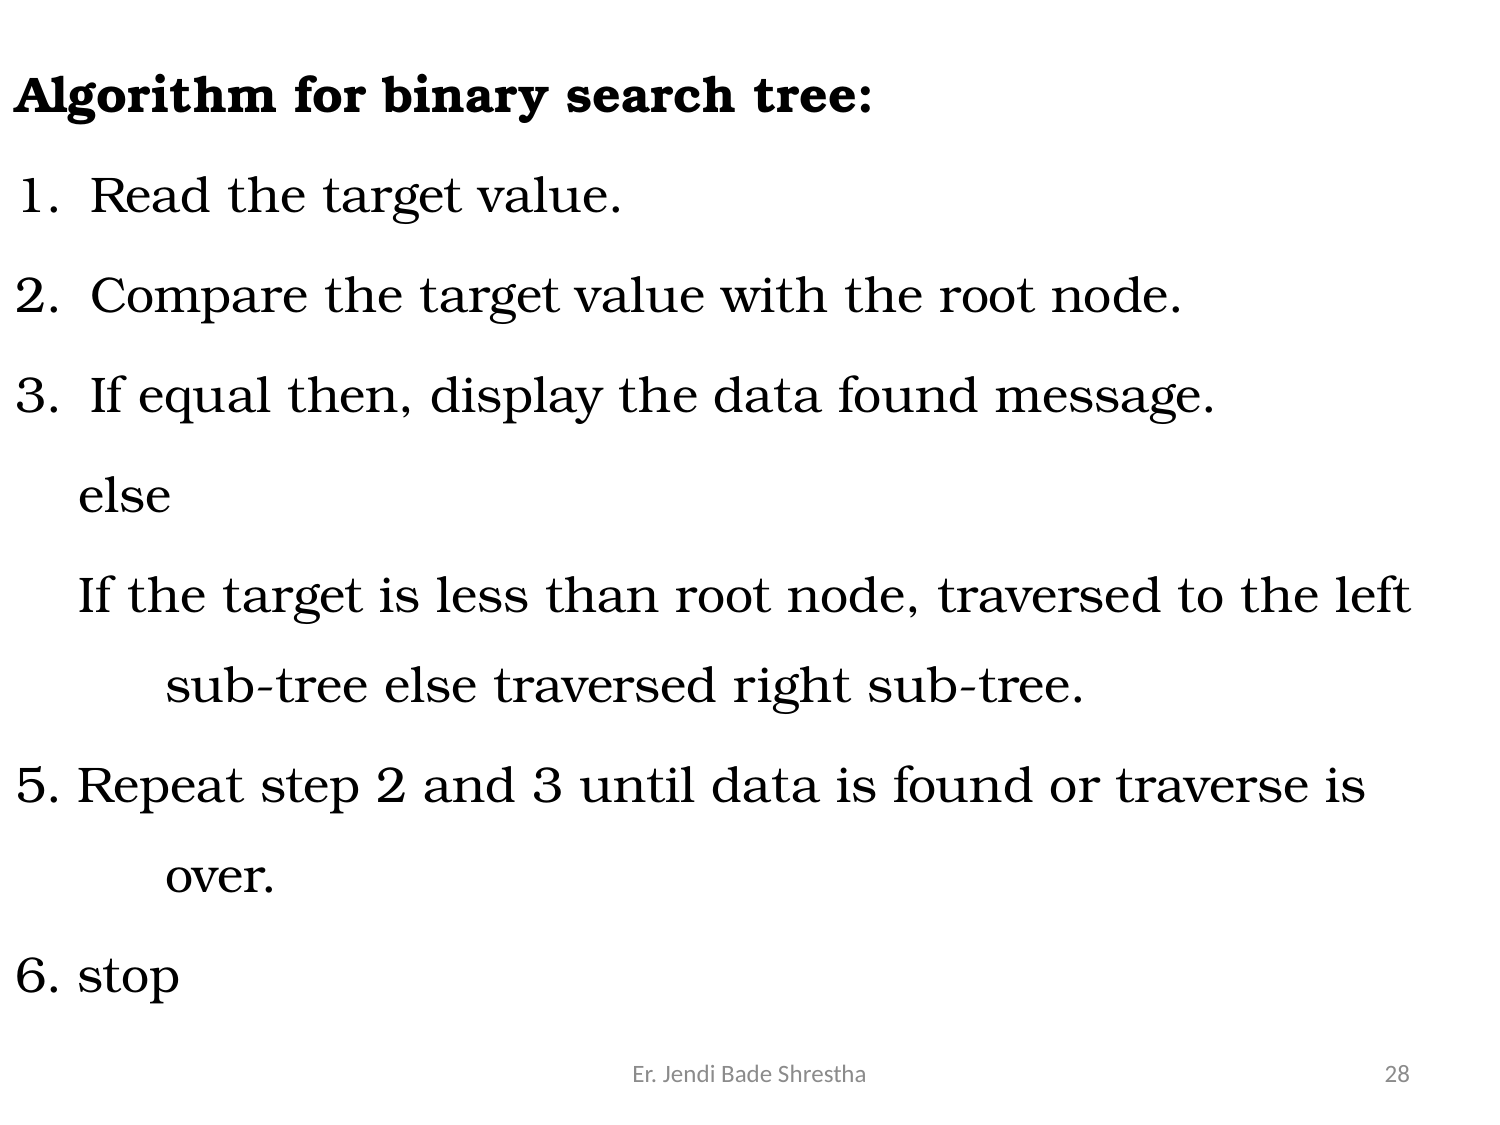

Algorithm for binary search tree:
Read the target value.
Compare the target value with the root node.
If equal then, display the data found message.
    else
    If the target is less than root node, traversed to the left 	sub-tree else traversed right sub-tree.
5. Repeat step 2 and 3 until data is found or traverse is 	over.
6. stop

Er. Jendi Bade Shrestha
28